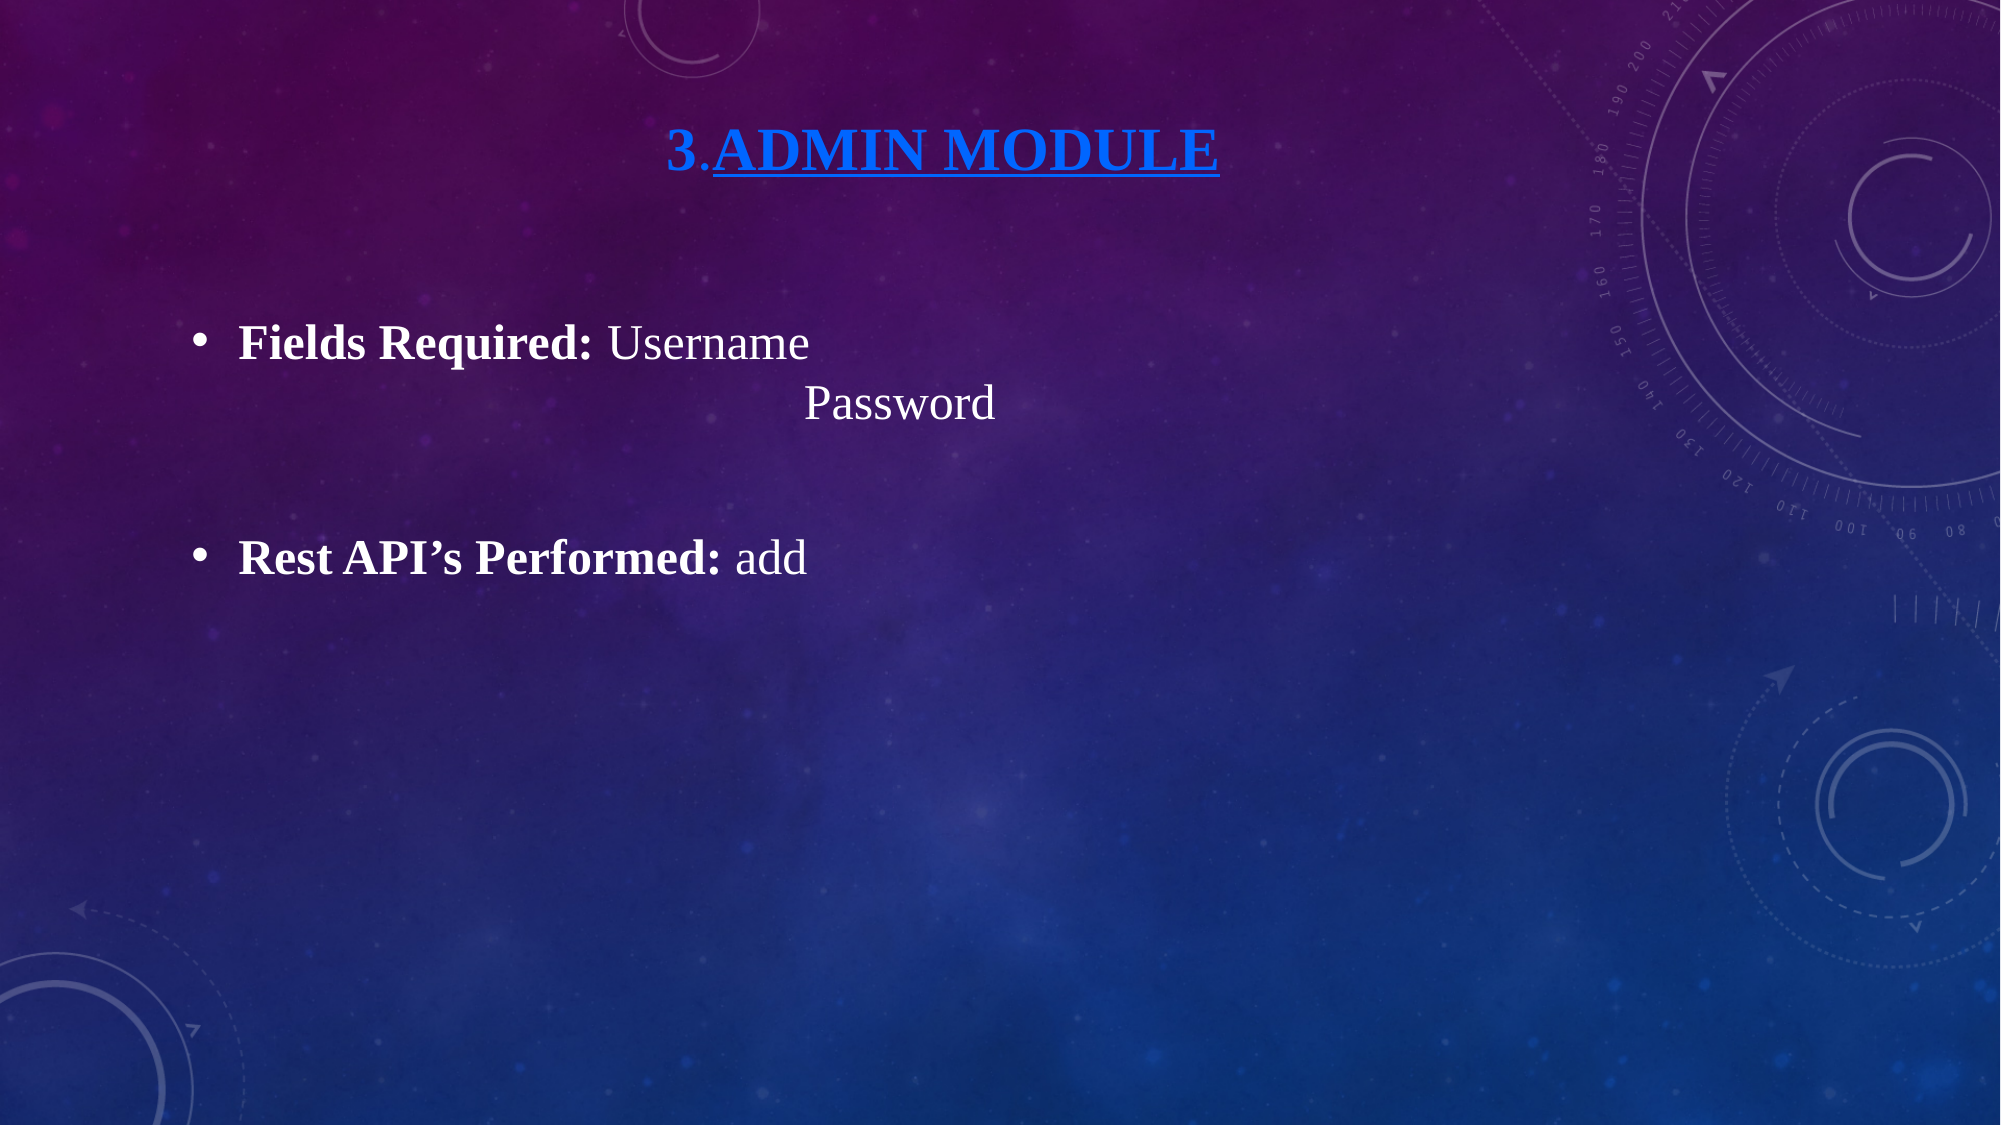

# 3.ADMIN MODULE
Fields Required: Username
			 Password

Rest API’s Performed: add